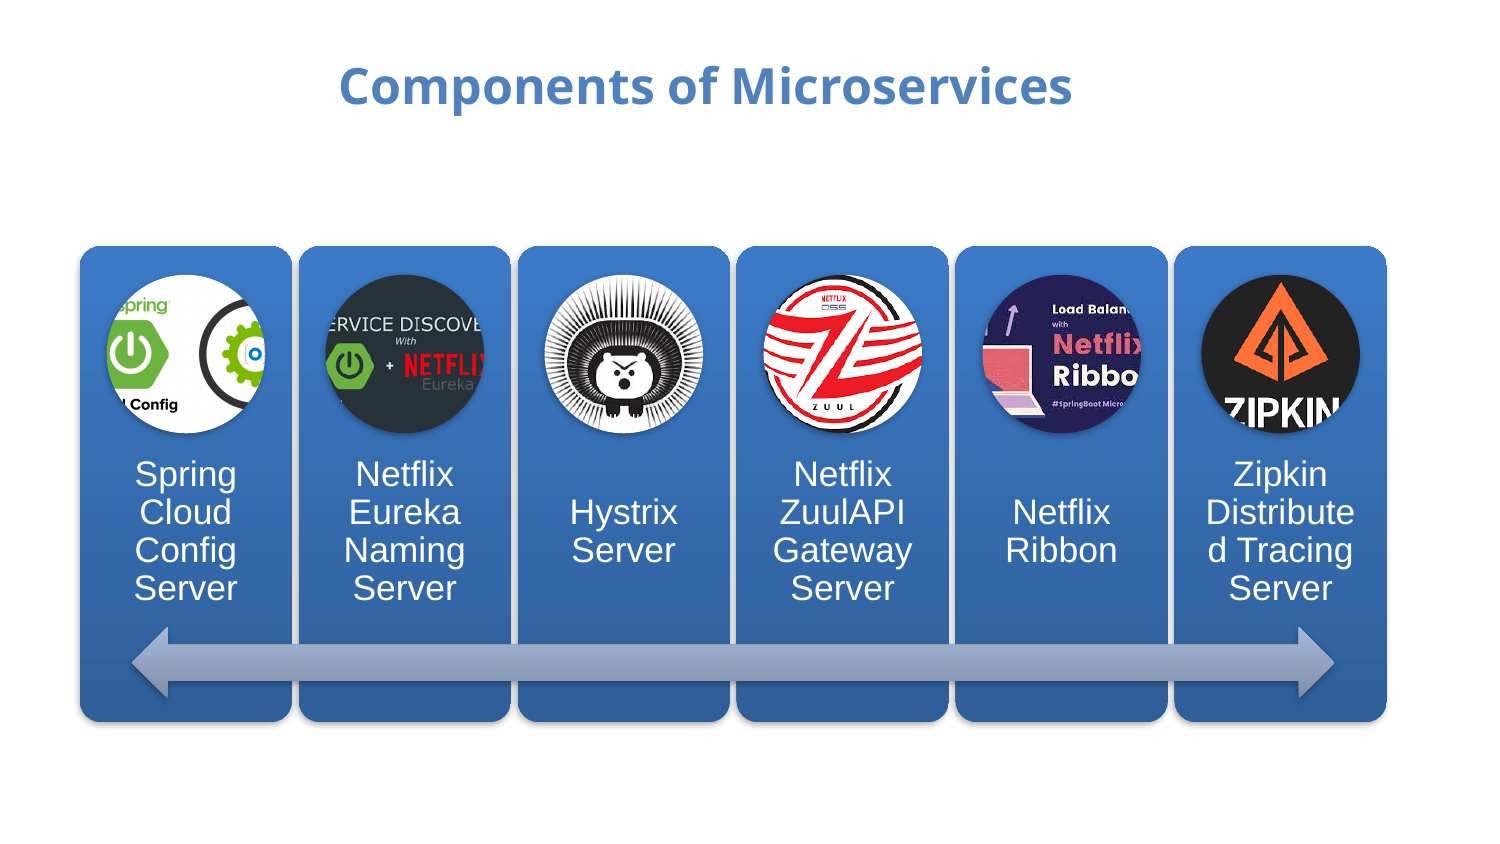

Components of Microservices
Spring Cloud Config Server
Netflix Eureka Naming Server
Hystrix Server
Netflix ZuulAPI Gateway Server
Netflix Ribbon
Zipkin Distributed Tracing Server